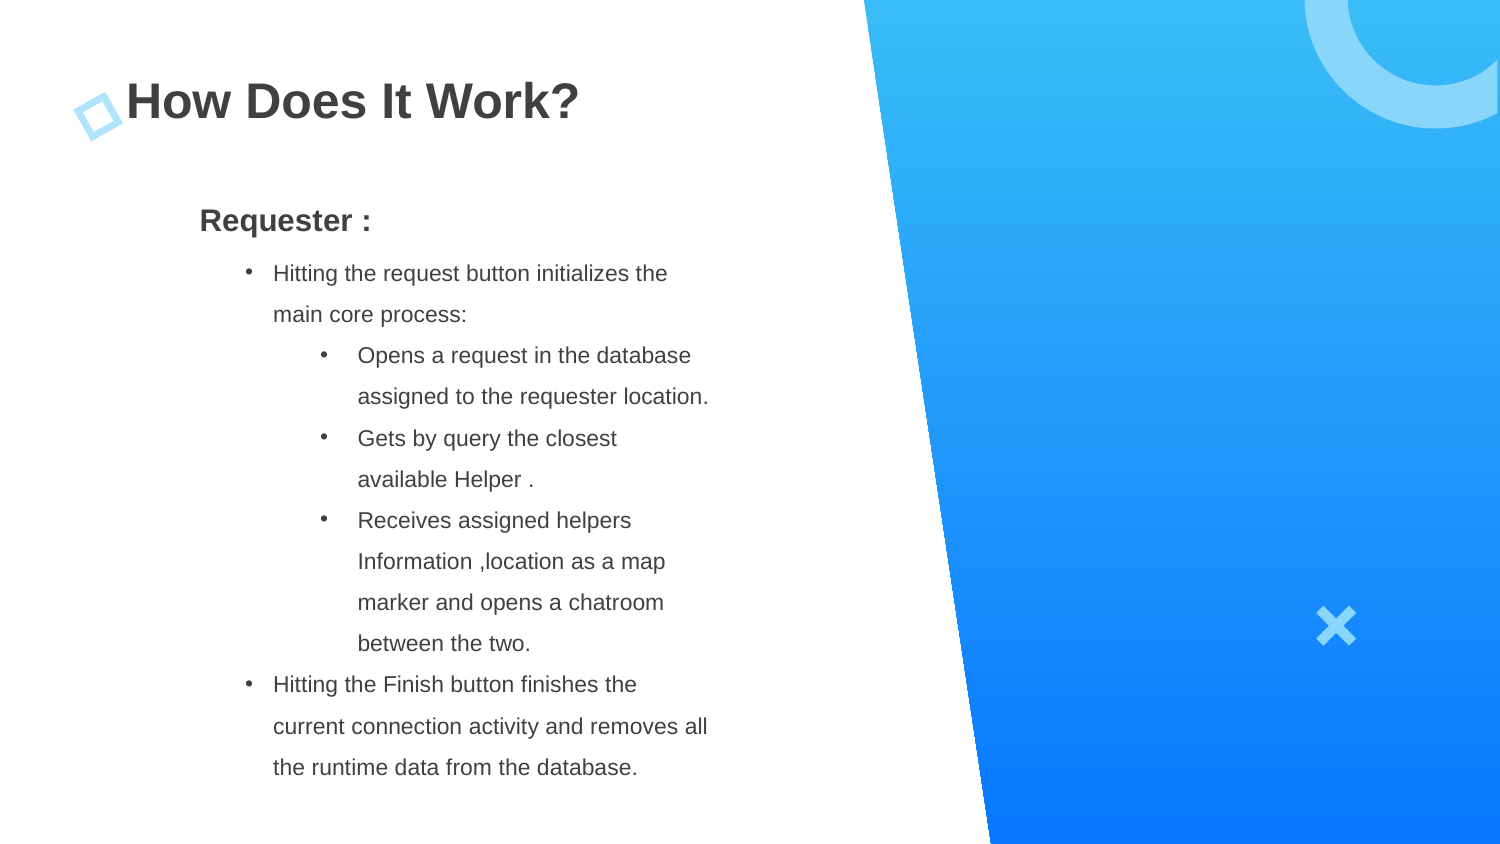

How Does It Work?
Requester :
Hitting the request button initializes the main core process:
Opens a request in the database assigned to the requester location.
Gets by query the closest available Helper .
Receives assigned helpers Information ,location as a map marker and opens a chatroom between the two.
Hitting the Finish button finishes the current connection activity and removes all the runtime data from the database.